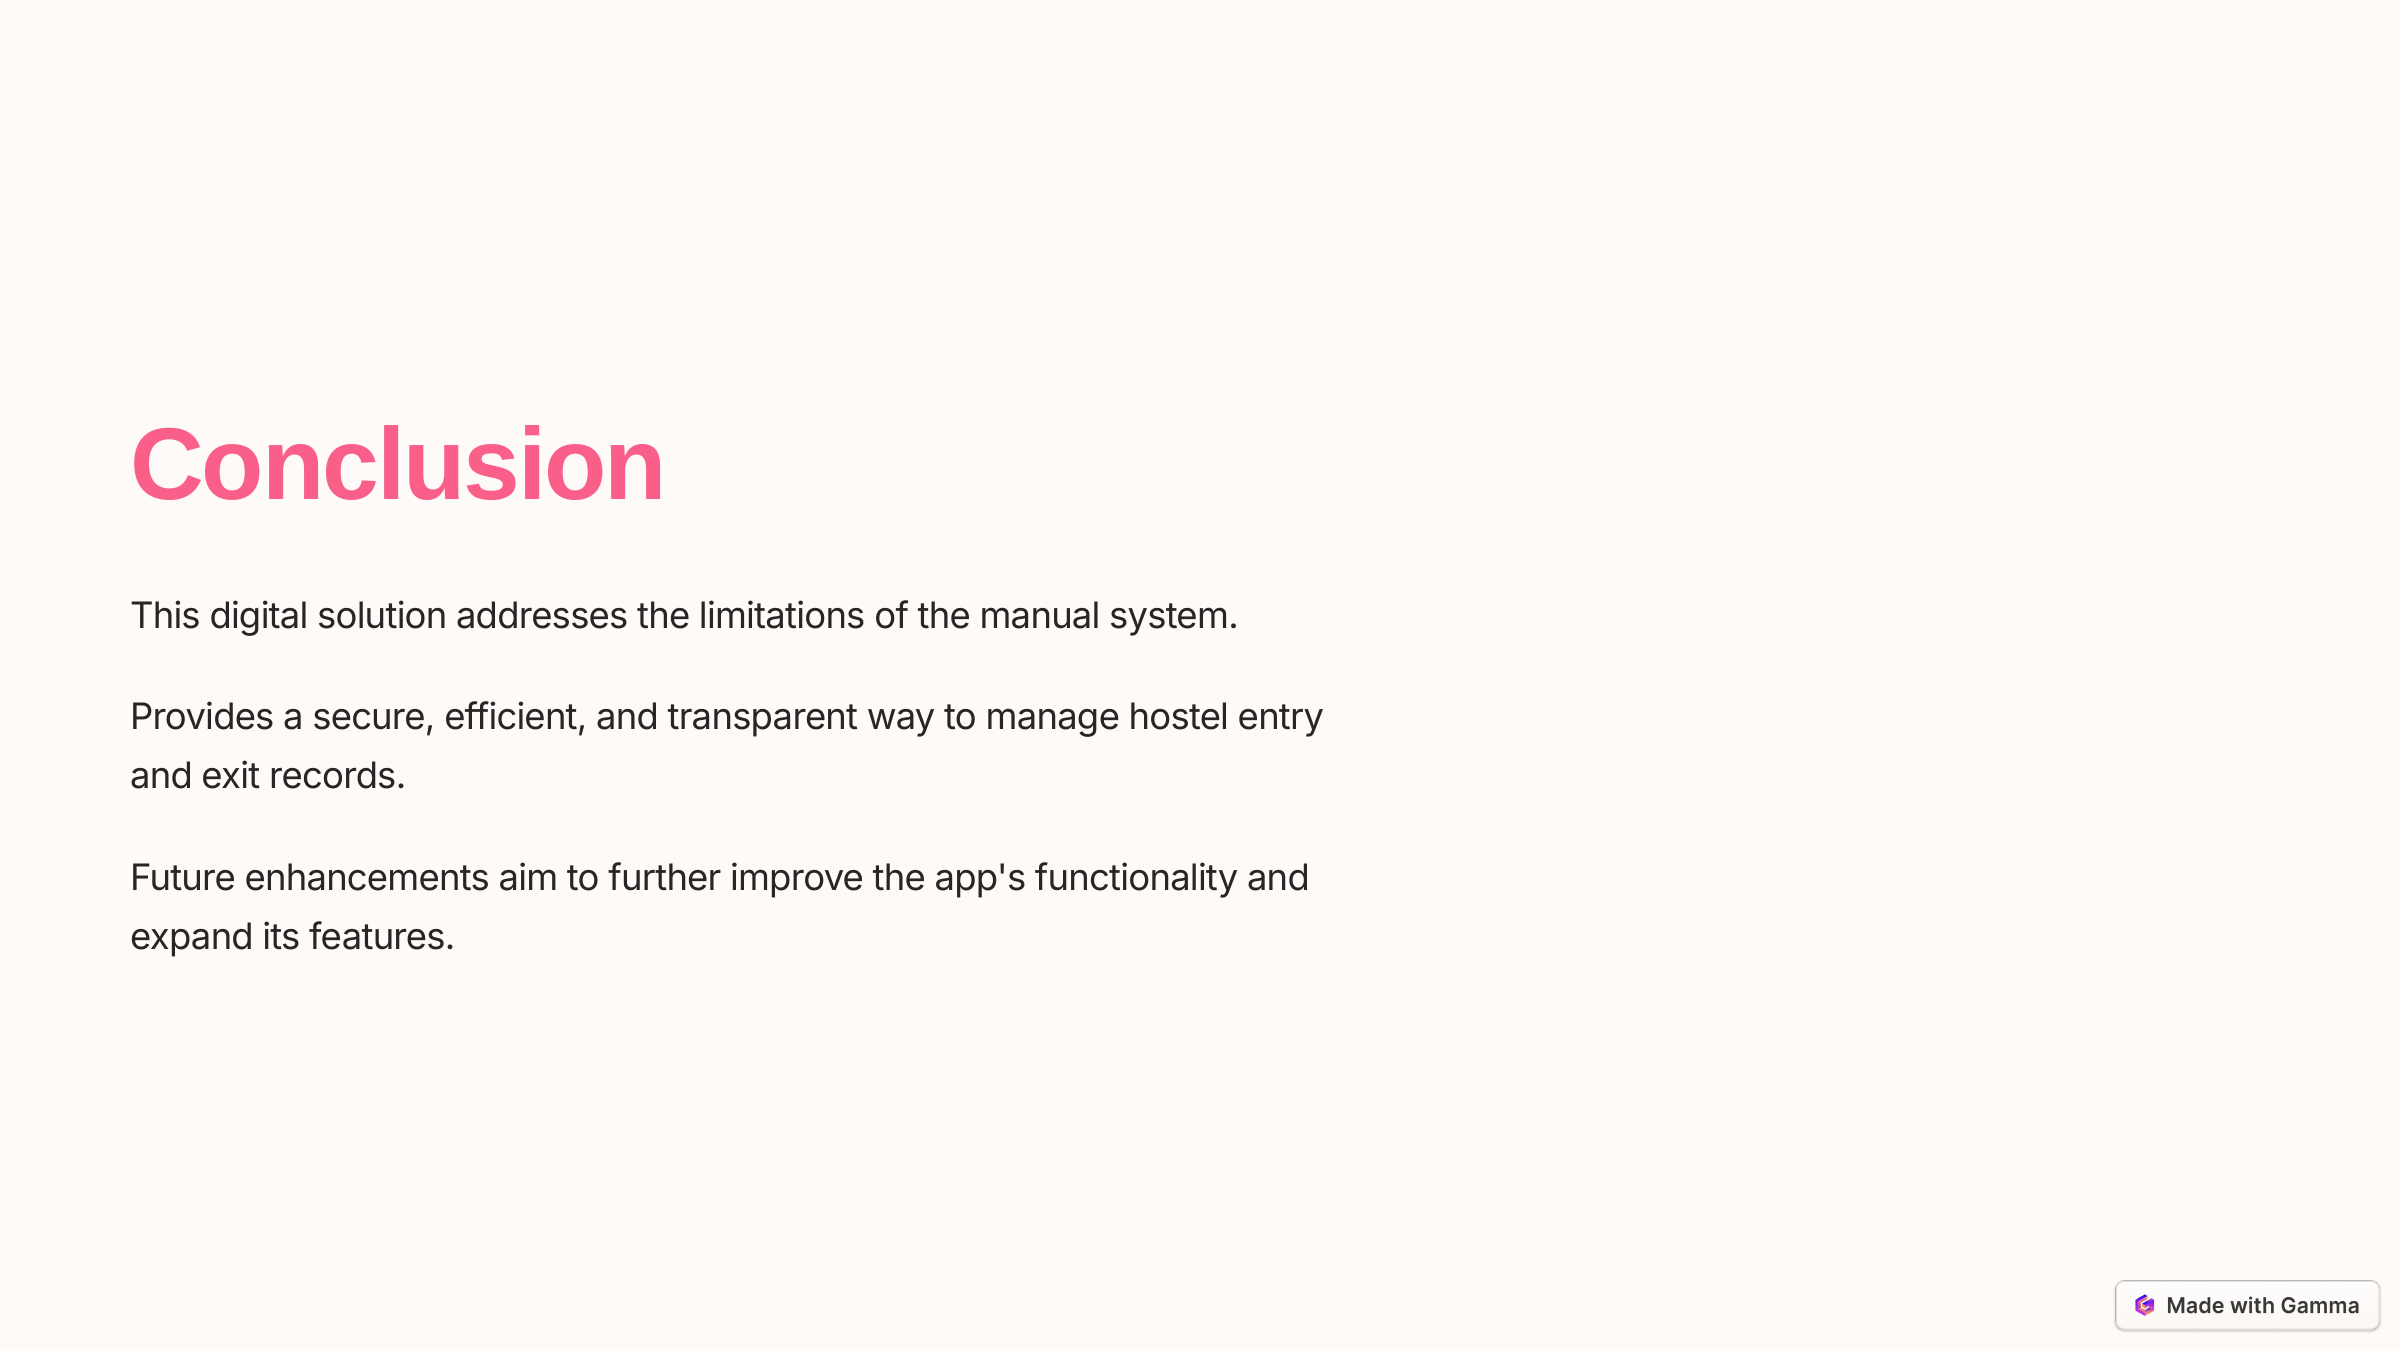

Conclusion
This digital solution addresses the limitations of the manual system.
Provides a secure, efficient, and transparent way to manage hostel entry and exit records.
Future enhancements aim to further improve the app's functionality and expand its features.